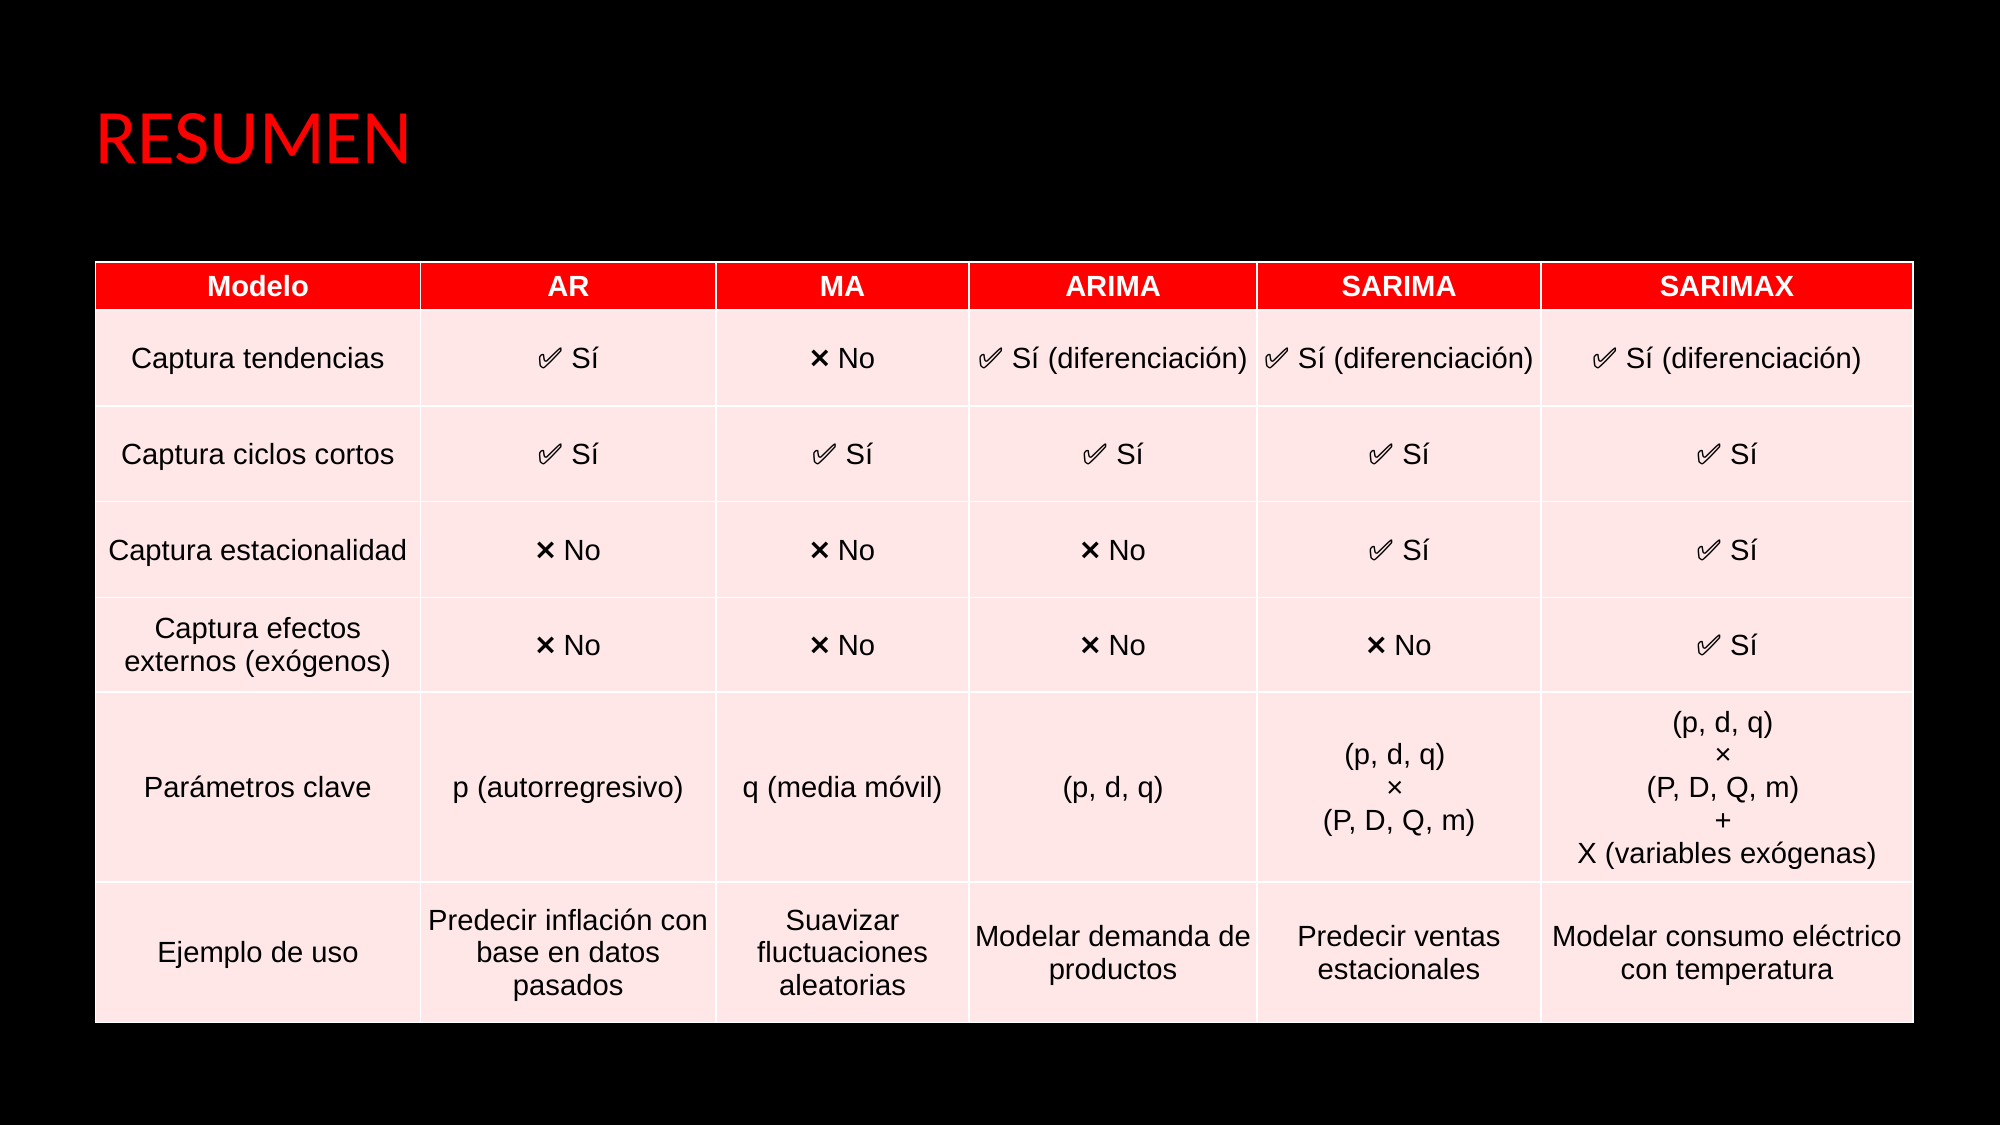

# RESUMEN
| Modelo | AR | MA | ARIMA | SARIMA | SARIMAX |
| --- | --- | --- | --- | --- | --- |
| Captura tendencias | ✅ Sí | ❌ No | ✅ Sí (diferenciación) | ✅ Sí (diferenciación) | ✅ Sí (diferenciación) |
| Captura ciclos cortos | ✅ Sí | ✅ Sí | ✅ Sí | ✅ Sí | ✅ Sí |
| Captura estacionalidad | ❌ No | ❌ No | ❌ No | ✅ Sí | ✅ Sí |
| Captura efectos externos (exógenos) | ❌ No | ❌ No | ❌ No | ❌ No | ✅ Sí |
| Parámetros clave | p (autorregresivo) | q (media móvil) | (p, d, q) | (p, d, q) × (P, D, Q, m) | (p, d, q) × (P, D, Q, m) + X (variables exógenas) |
| Ejemplo de uso | Predecir inflación con base en datos pasados | Suavizar fluctuaciones aleatorias | Modelar demanda de productos | Predecir ventas estacionales | Modelar consumo eléctrico con temperatura |